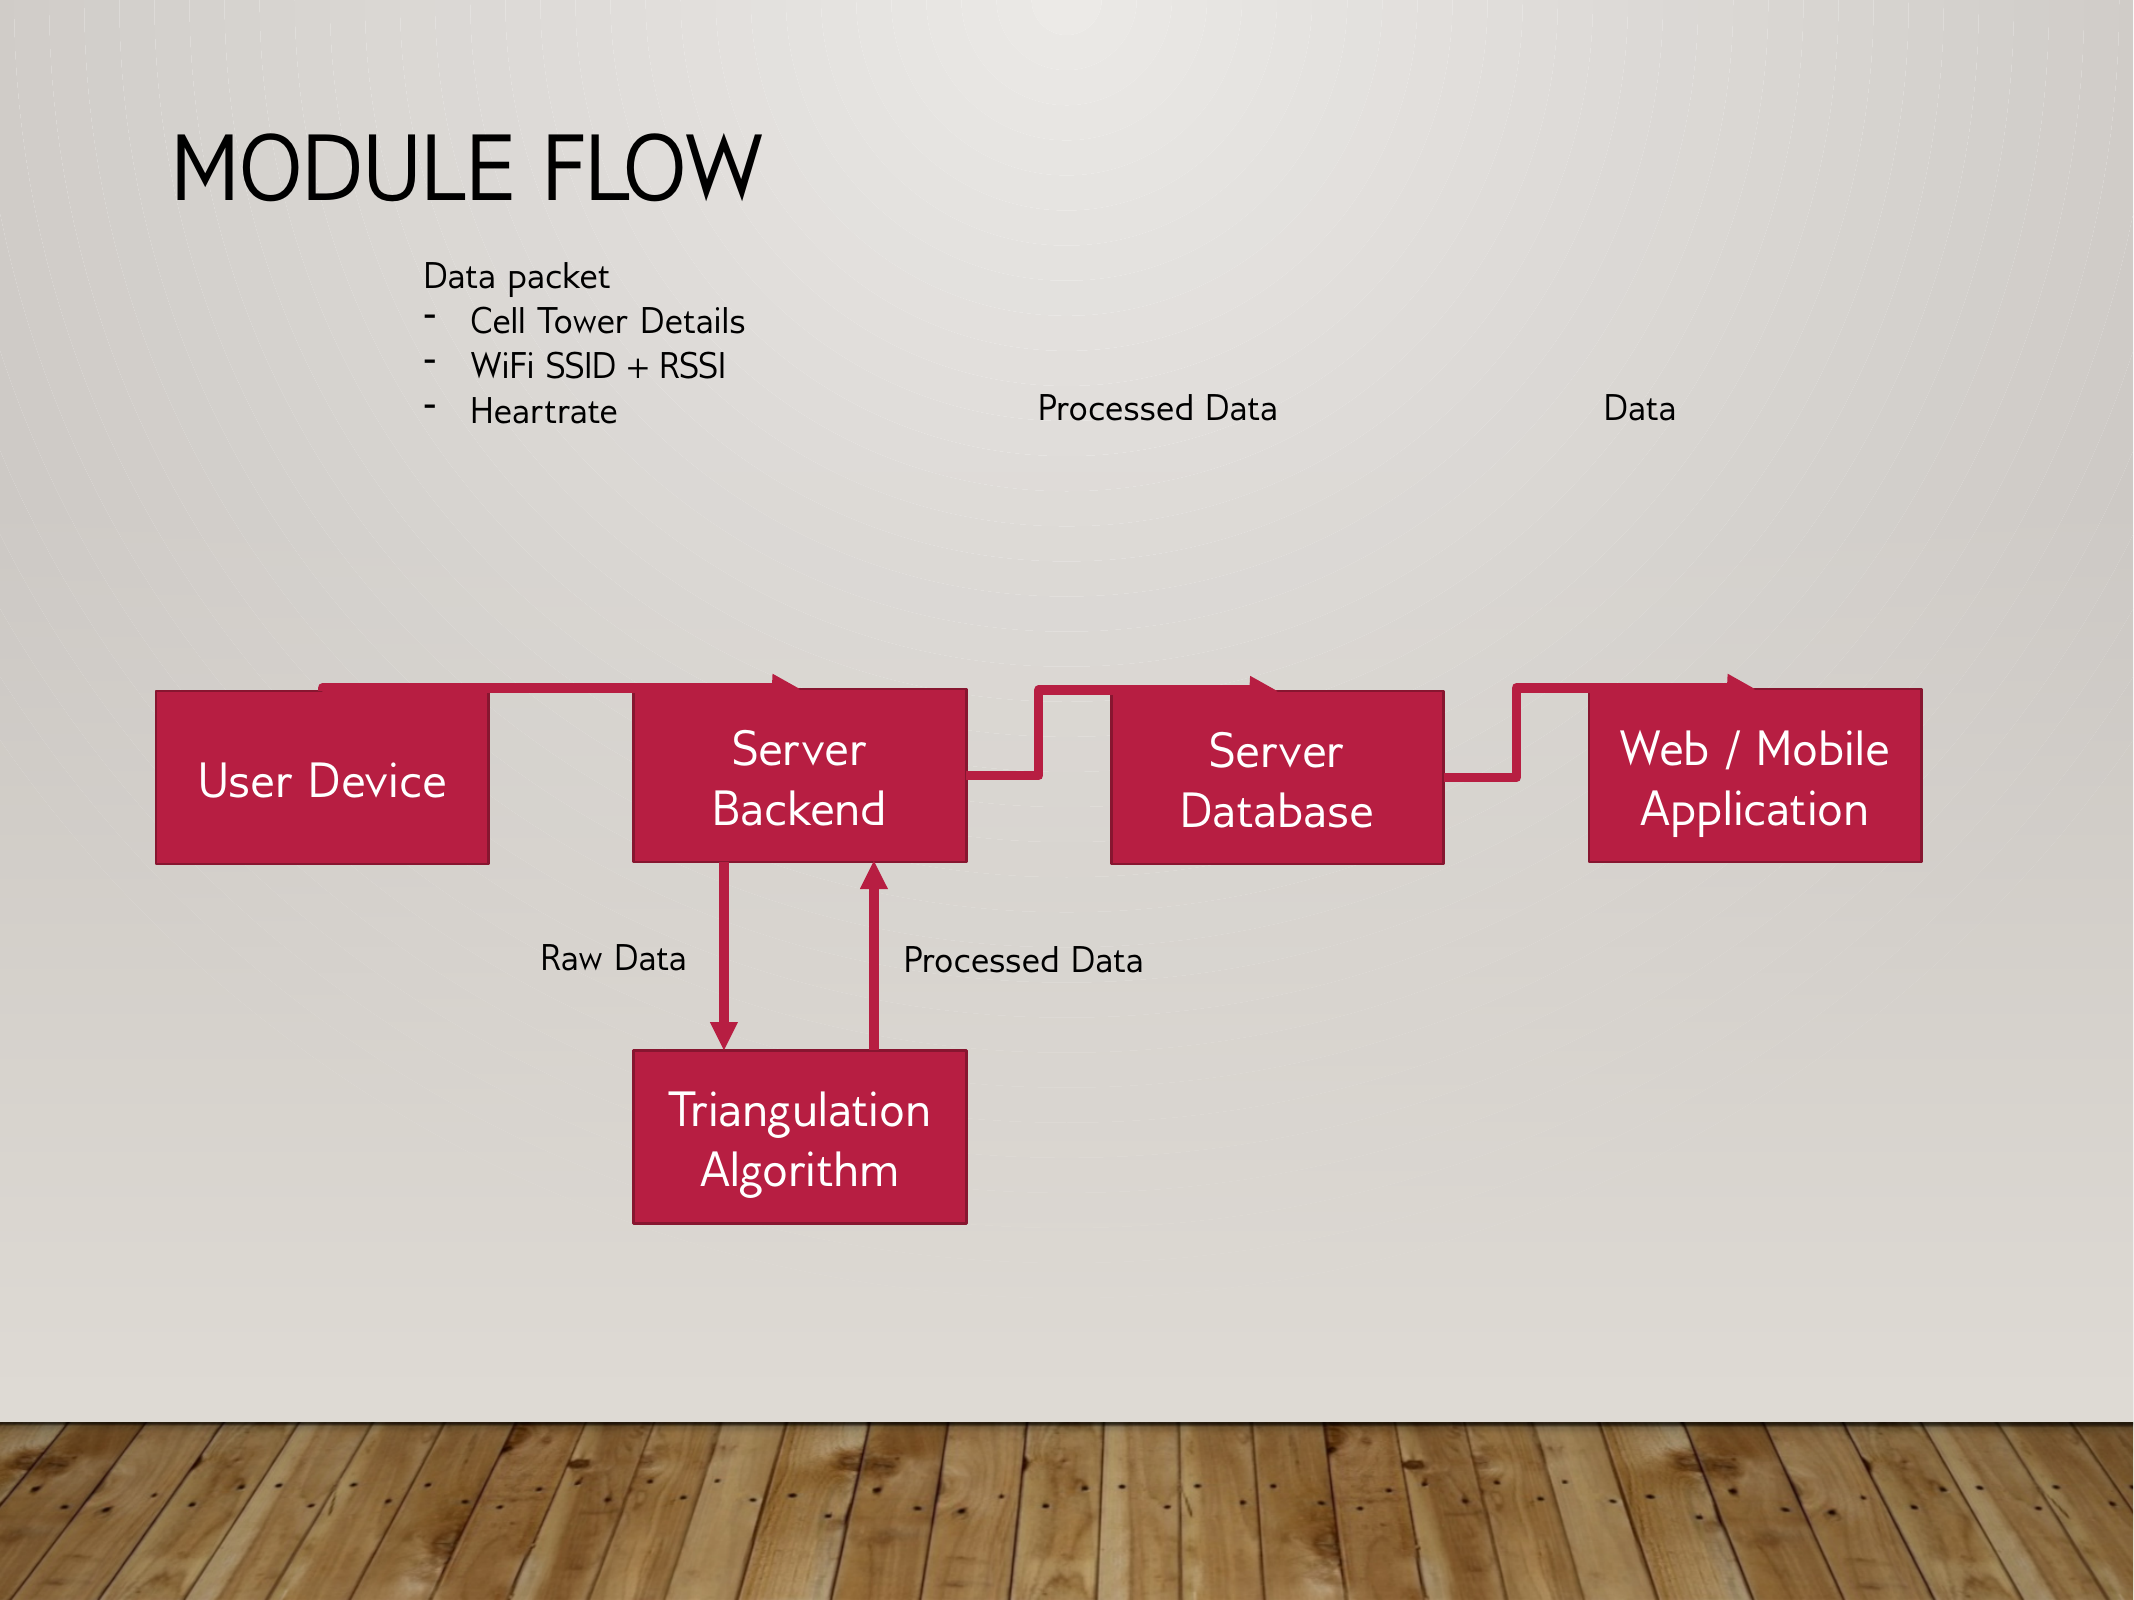

# Module FLOW
Data packet
Cell Tower Details
WiFi SSID + RSSI
Heartrate
Processed Data
Data
Web / Mobile Application
Server Backend
User Device
Server Database
Raw Data
Processed Data
Triangulation Algorithm